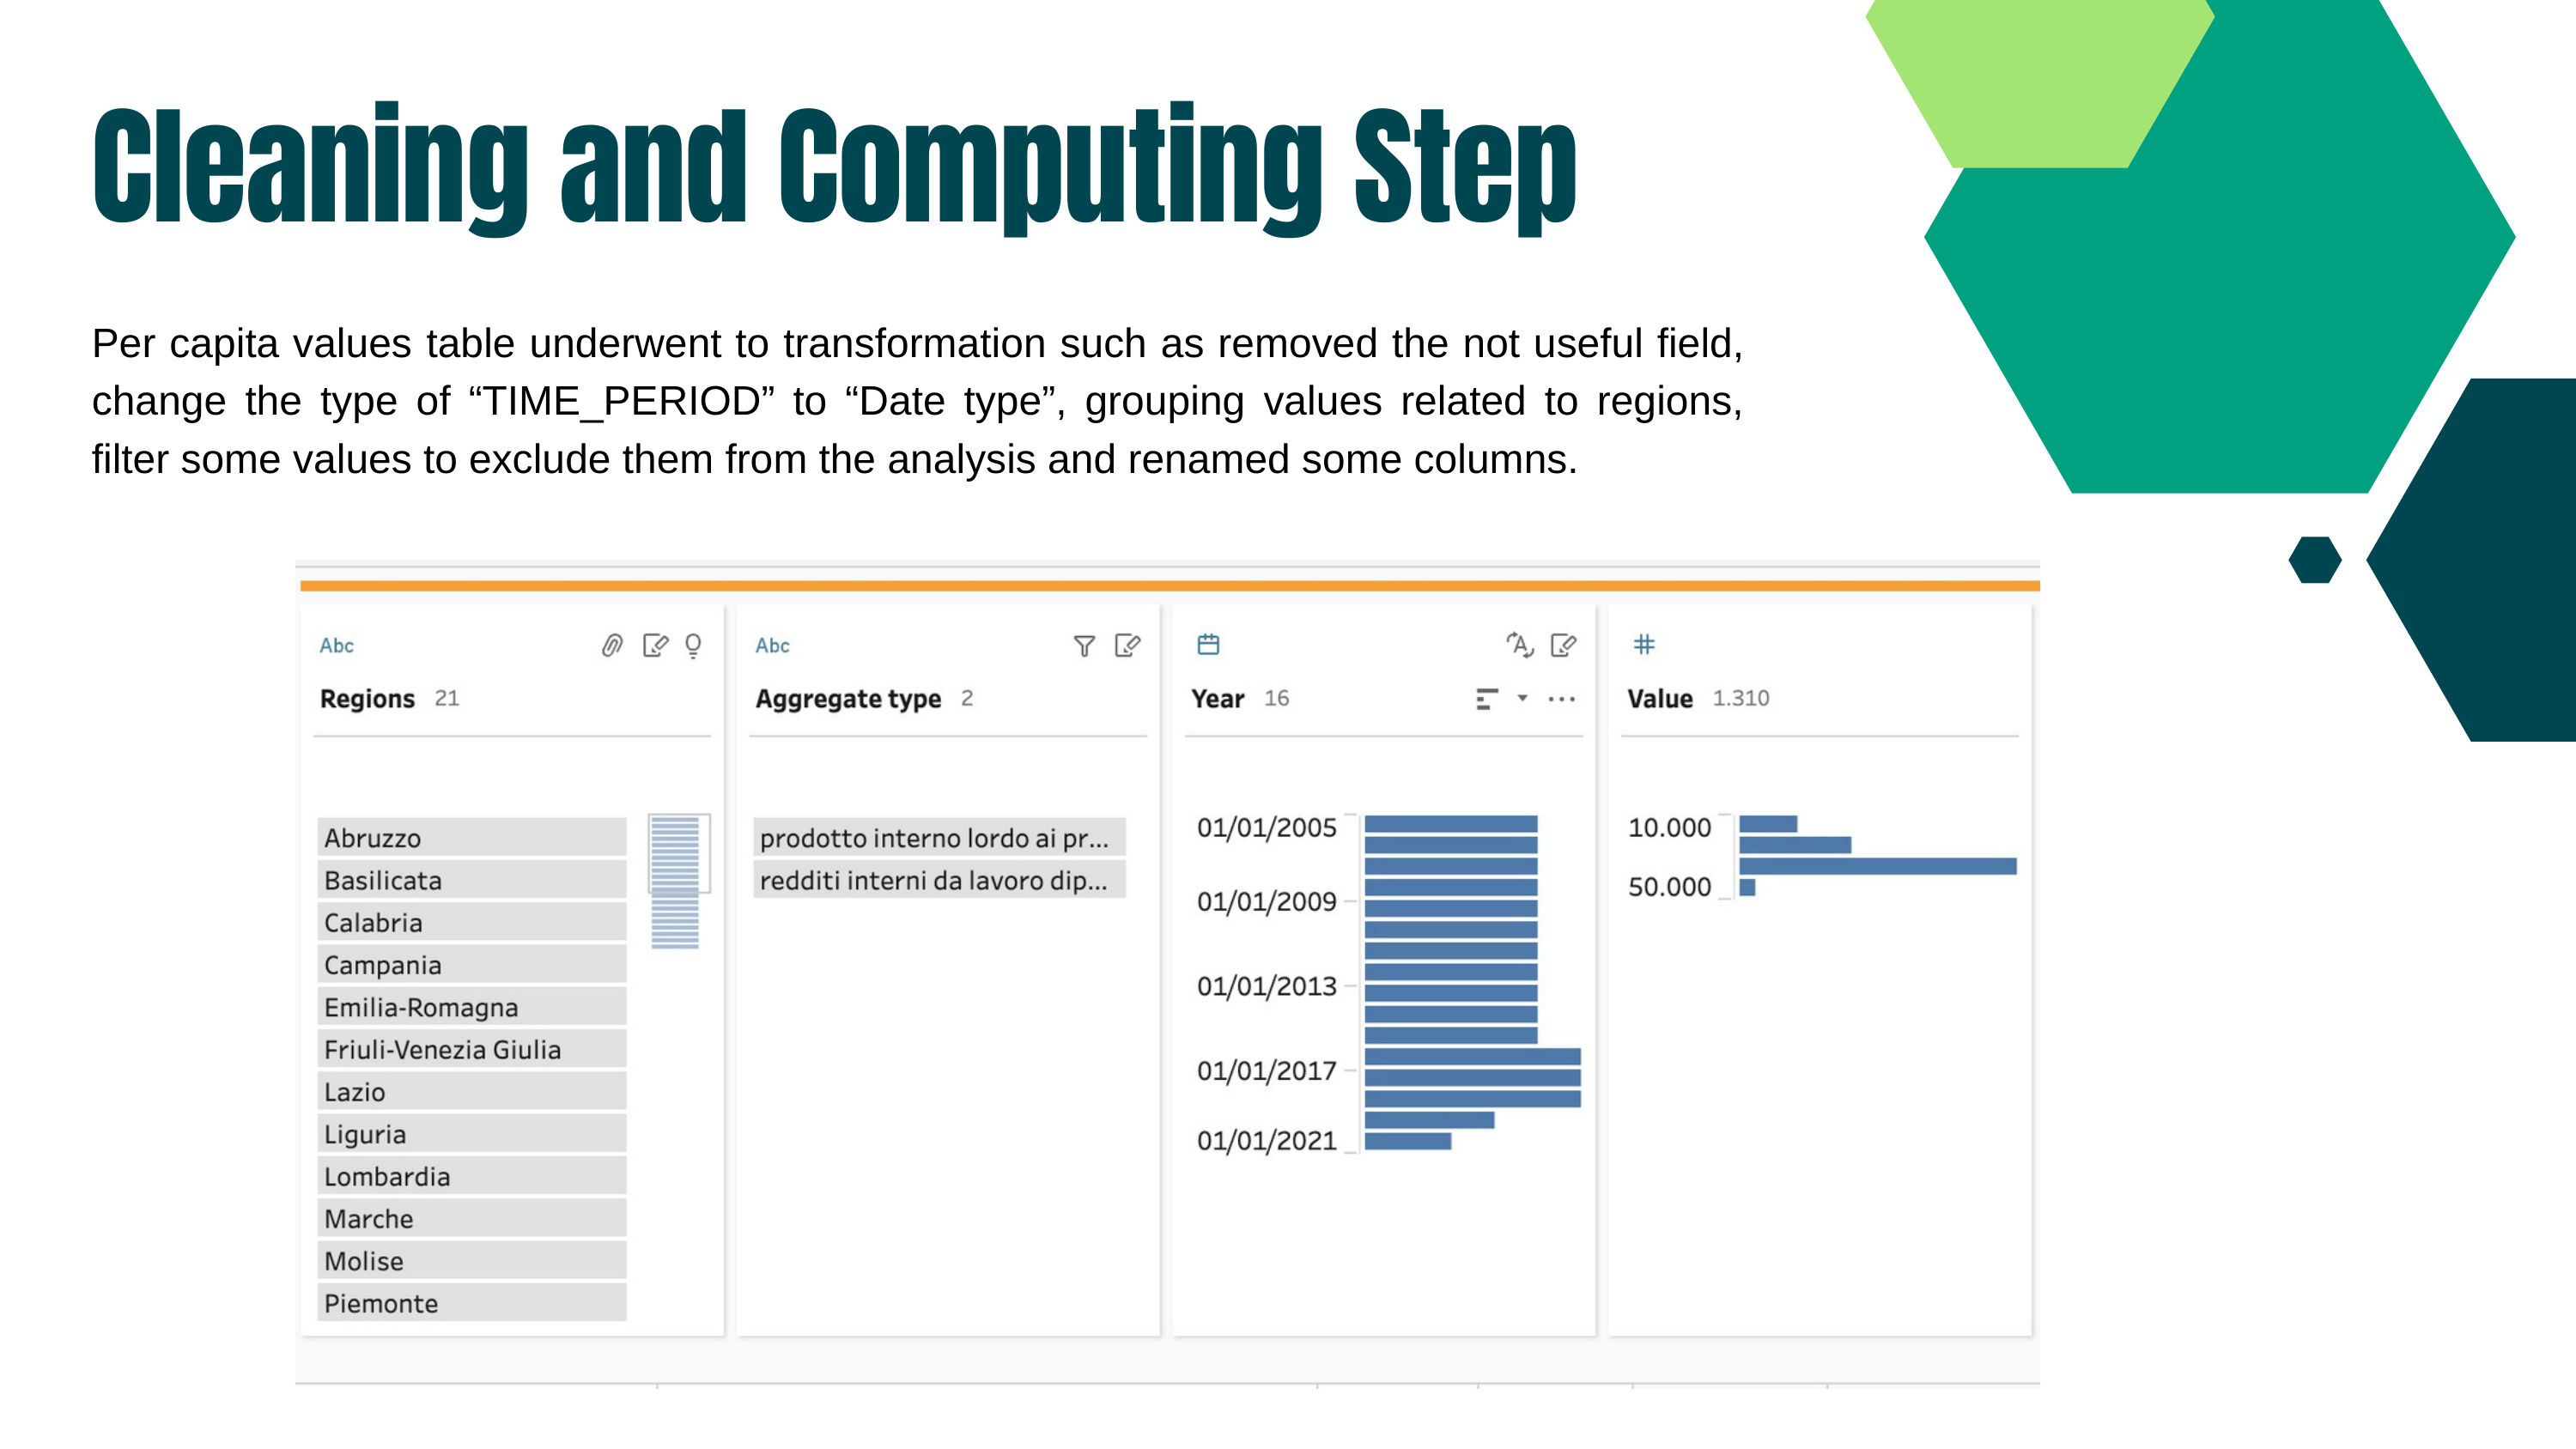

Cleaning and Computing Step
Per capita values table underwent to transformation such as removed the not useful field, change the type of “TIME_PERIOD” to “Date type”, grouping values related to regions, filter some values to exclude them from the analysis and renamed some columns.